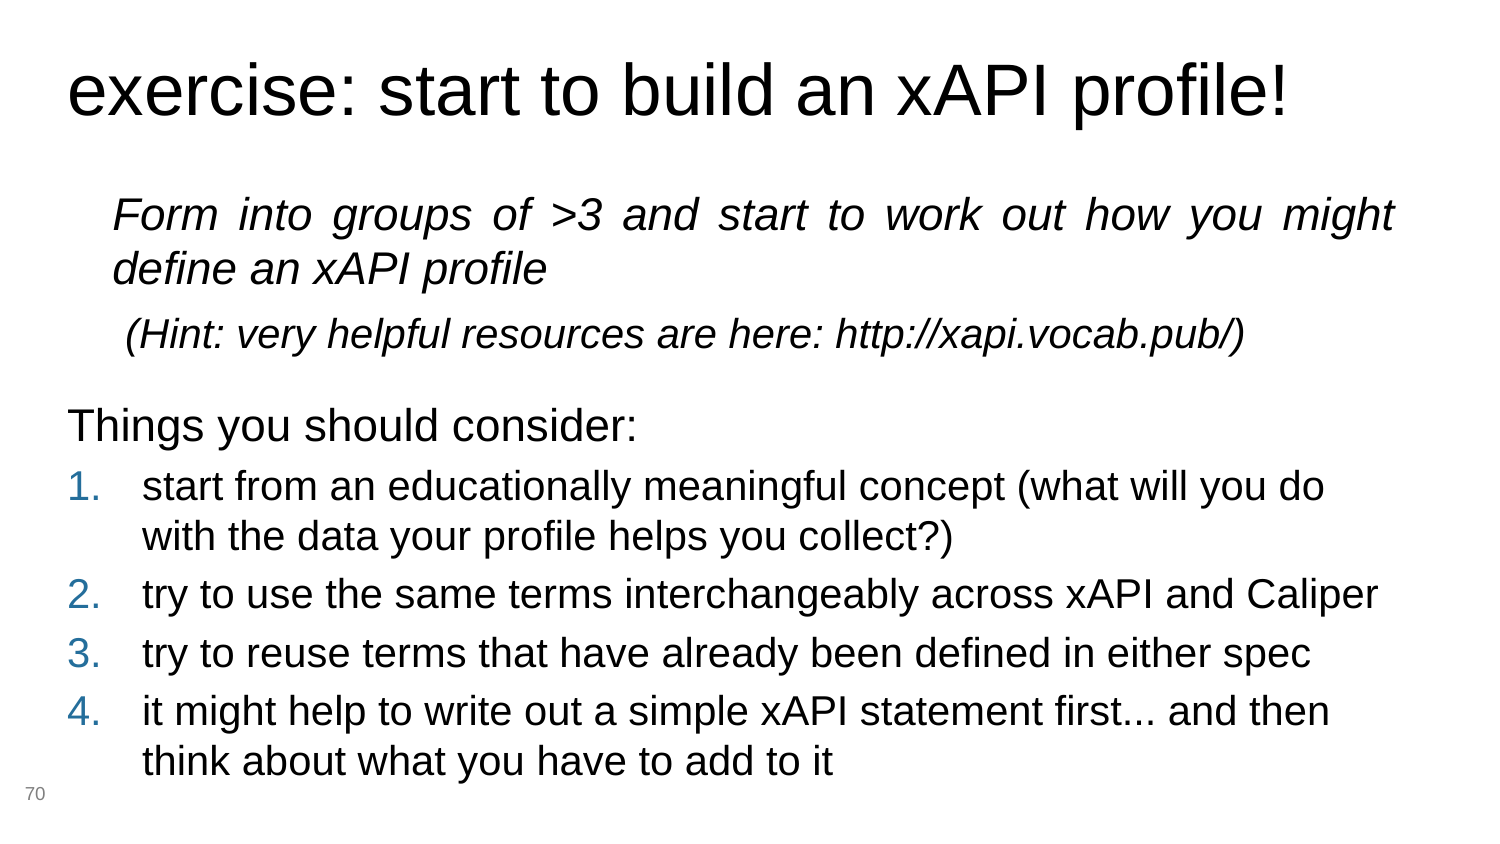

# exercise: start to build an xAPI profile!
Form into groups of >3 and start to work out how you might define an xAPI profile
 (Hint: very helpful resources are here: http://xapi.vocab.pub/)
Things you should consider:
start from an educationally meaningful concept (what will you do with the data your profile helps you collect?)
try to use the same terms interchangeably across xAPI and Caliper
try to reuse terms that have already been defined in either spec
it might help to write out a simple xAPI statement first... and then think about what you have to add to it
70